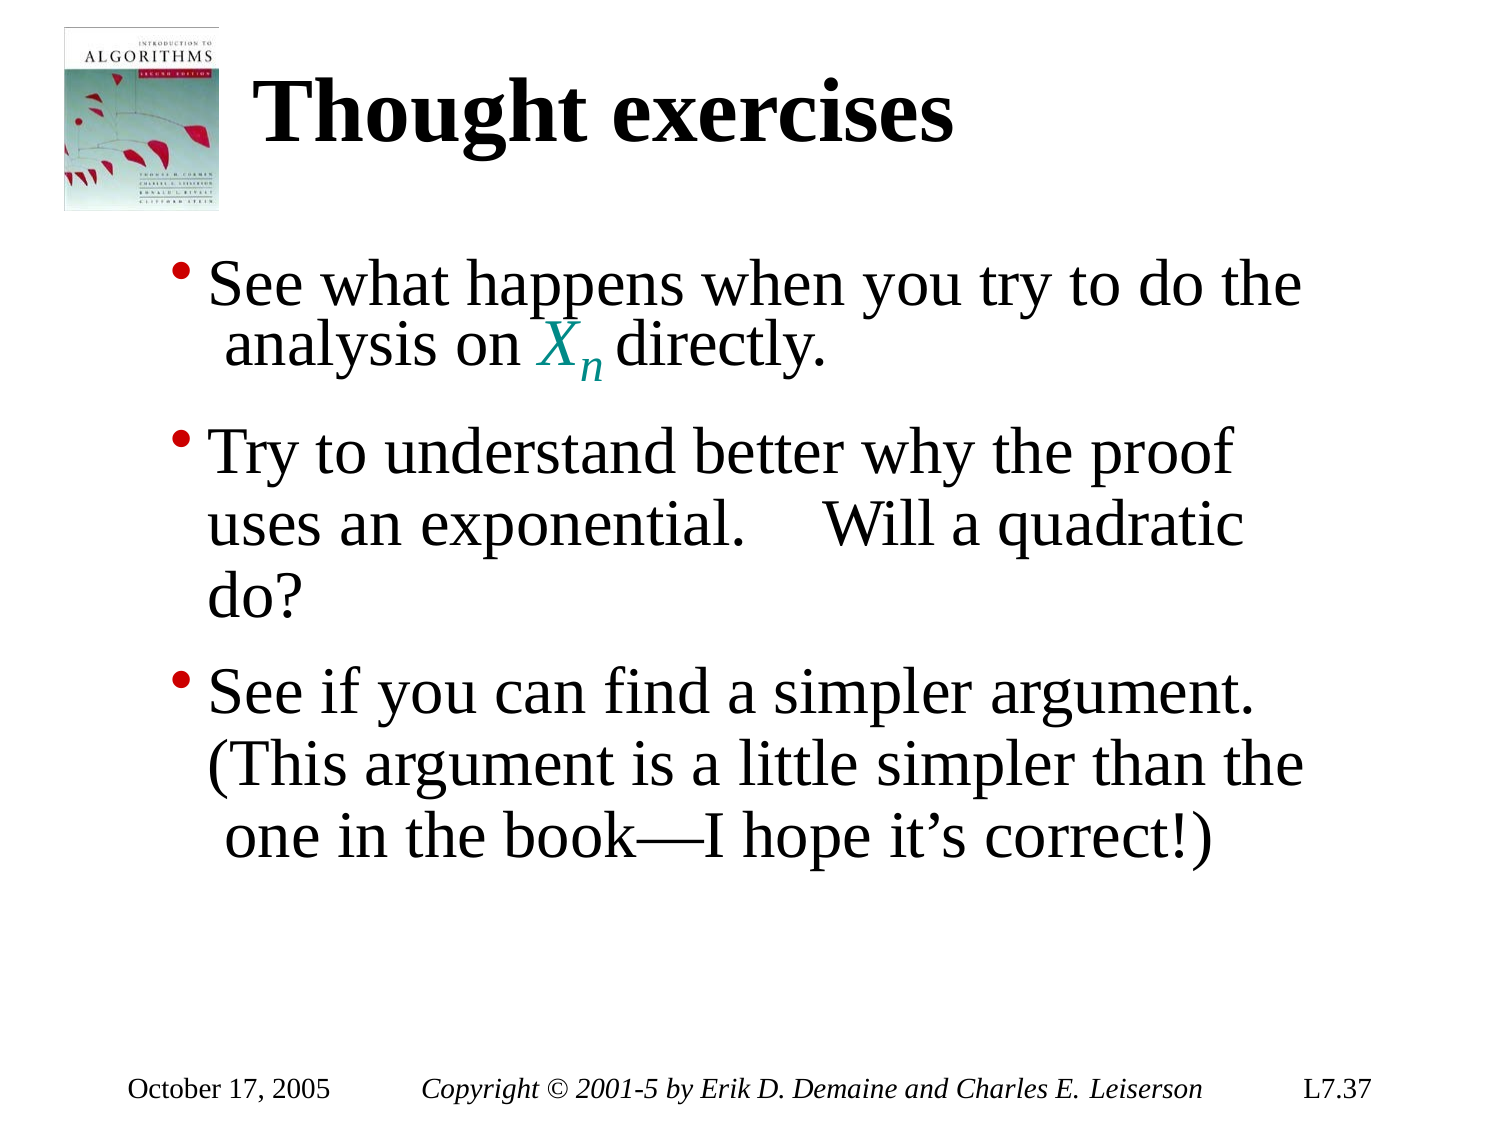

# Thought exercises
See what happens when you try to do the  analysis on Xn directly.
Try to understand better why the proof  uses an exponential.	Will a quadratic do?
See if you can find a simpler argument.  (This argument is a little simpler than the  one in the book—I hope it’s correct!)
October 17, 2005
Copyright © 2001-5 by Erik D. Demaine and Charles E. Leiserson
L7.37